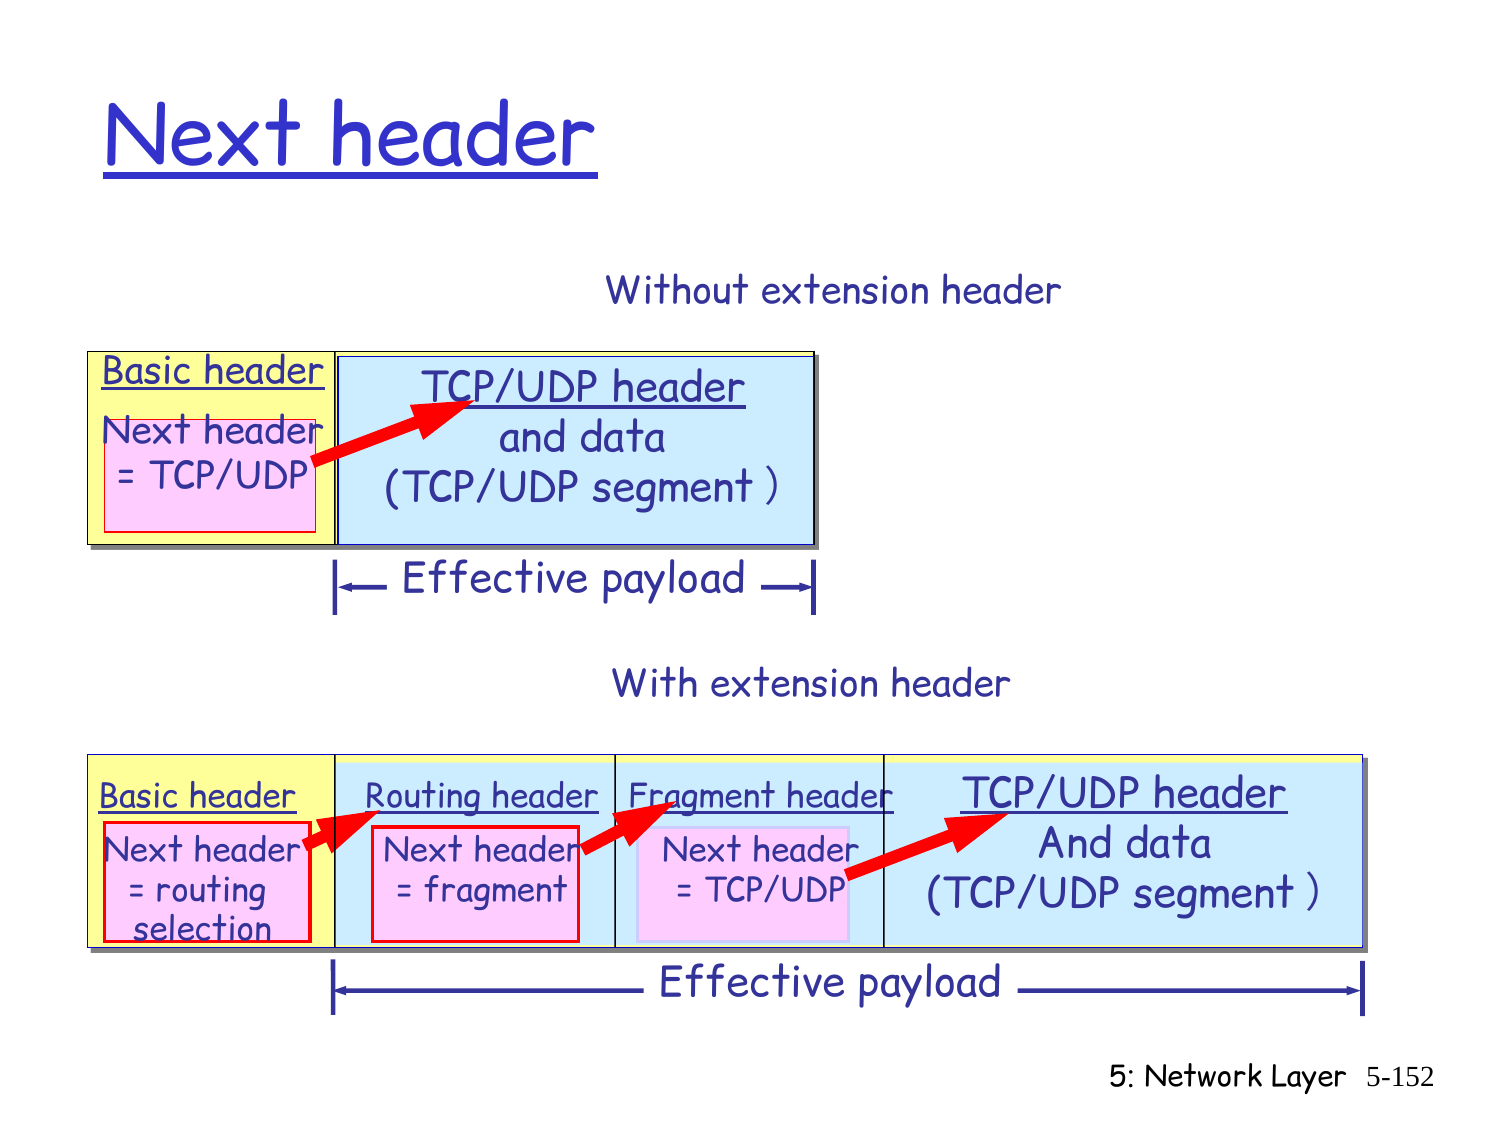

# Next header
Without extension header
Basic header
Next header
= TCP/UDP

TCP/UDP header
and data
  (TCP/UDP segment）

Effective payload

With extension header

TCP/UDP header
And data
  (TCP/UDP segment）

Basic header
 Next header
= routing
 selection
Routing header
Next header
= fragment
Fragment header
Next header
= TCP/UDP

Effective payload

5: Network Layer
5-152